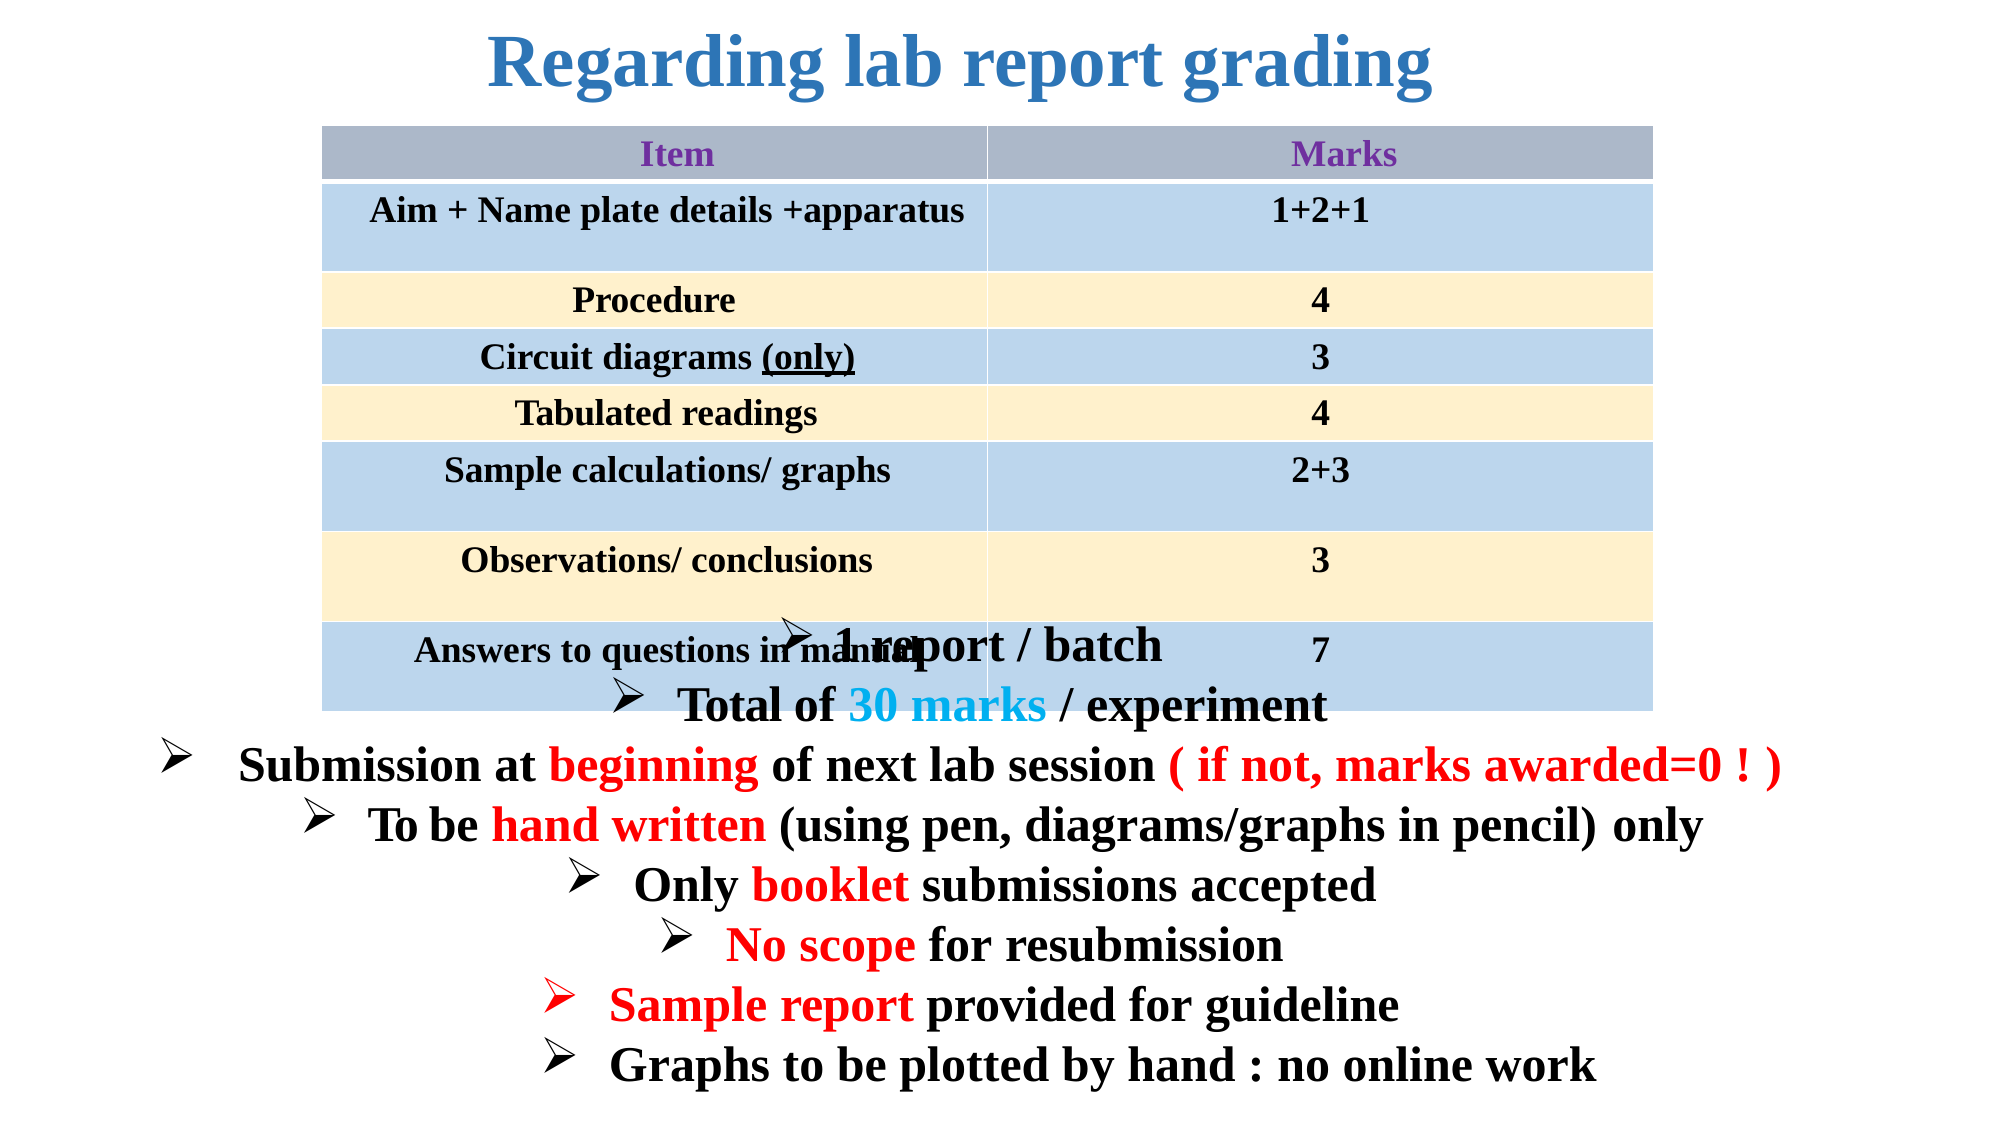

Regarding lab report grading
| Item | Marks |
| --- | --- |
| Aim + Name plate details +apparatus | 1+2+1 |
| Procedure | 4 |
| Circuit diagrams (only) | 3 |
| Tabulated readings | 4 |
| Sample calculations/ graphs | 2+3 |
| Observations/ conclusions | 3 |
| Answers to questions in manual | 7 |
1 report / batch
Total of 30 marks / experiment
Submission at beginning of next lab session ( if not, marks awarded=0 ! )
To be hand written (using pen, diagrams/graphs in pencil) only
Only booklet submissions accepted
No scope for resubmission
Sample report provided for guideline
Graphs to be plotted by hand : no online work